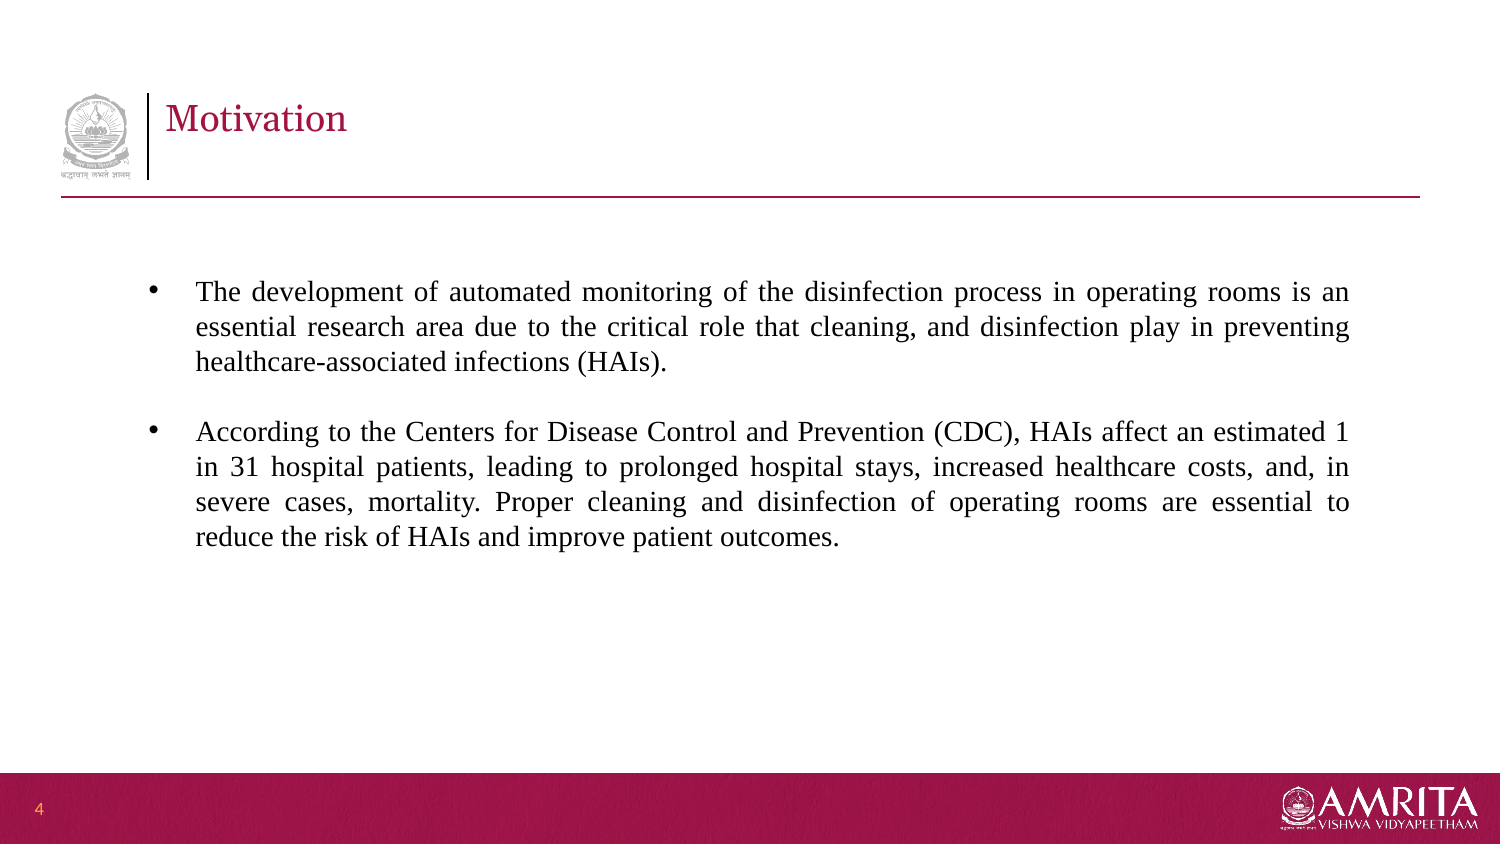

# Motivation

The development of automated monitoring of the disinfection process in operating rooms is an essential research area due to the critical role that cleaning, and disinfection play in preventing healthcare-associated infections (HAIs).

According to the Centers for Disease Control and Prevention (CDC), HAIs affect an estimated 1 in 31 hospital patients, leading to prolonged hospital stays, increased healthcare costs, and, in severe cases, mortality. Proper cleaning and disinfection of operating rooms are essential to reduce the risk of HAIs and improve patient outcomes.
4